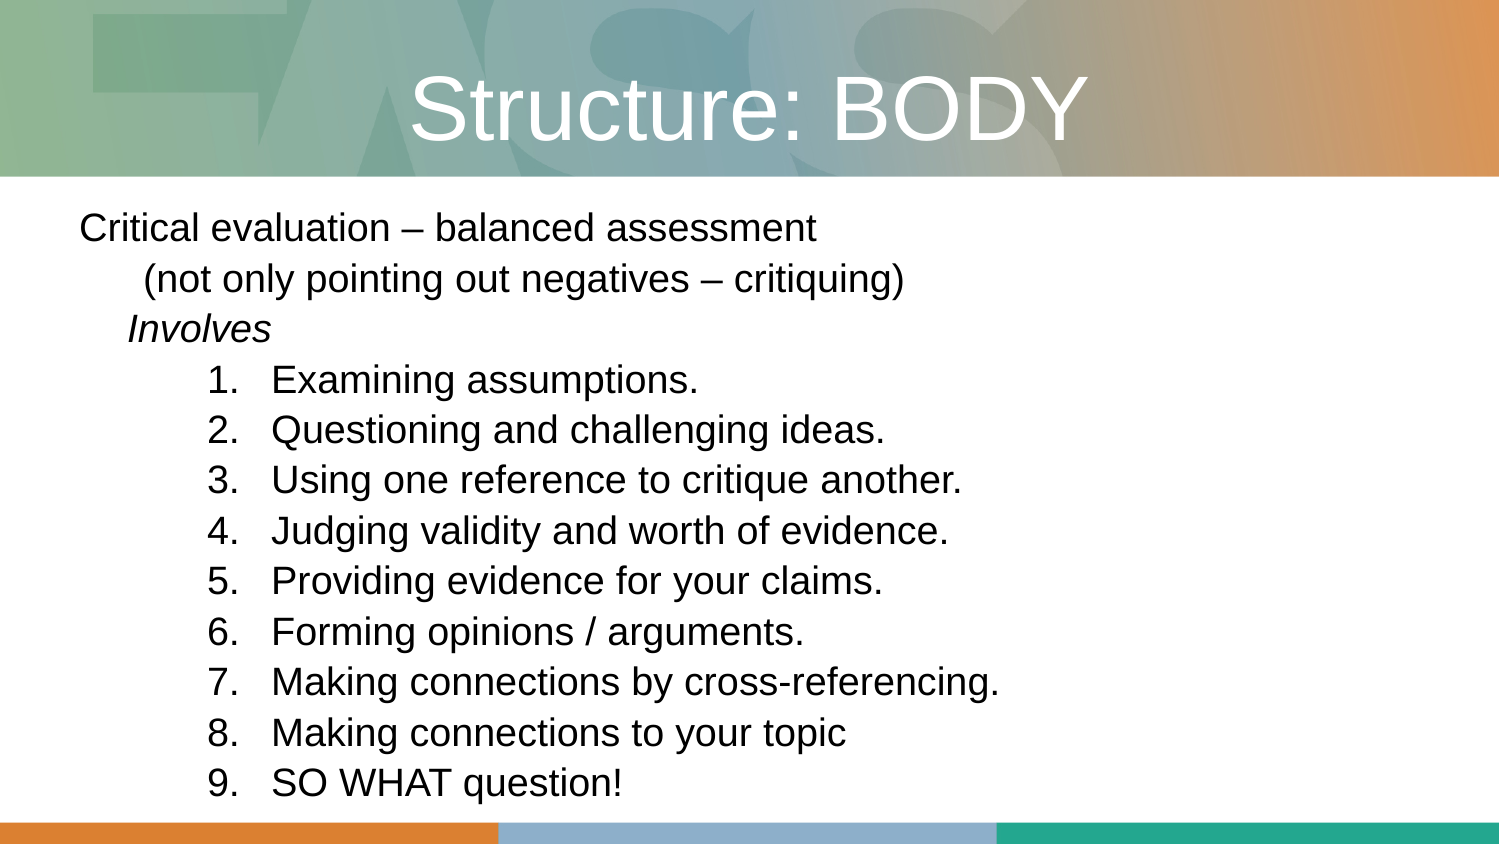

# Structure: BODY
Critical evaluation – balanced assessment
(not only pointing out negatives – critiquing)
	Involves
Examining assumptions.
Questioning and challenging ideas.
Using one reference to critique another.
Judging validity and worth of evidence.
Providing evidence for your claims.
Forming opinions / arguments.
Making connections by cross-referencing.
Making connections to your topic
SO WHAT question!